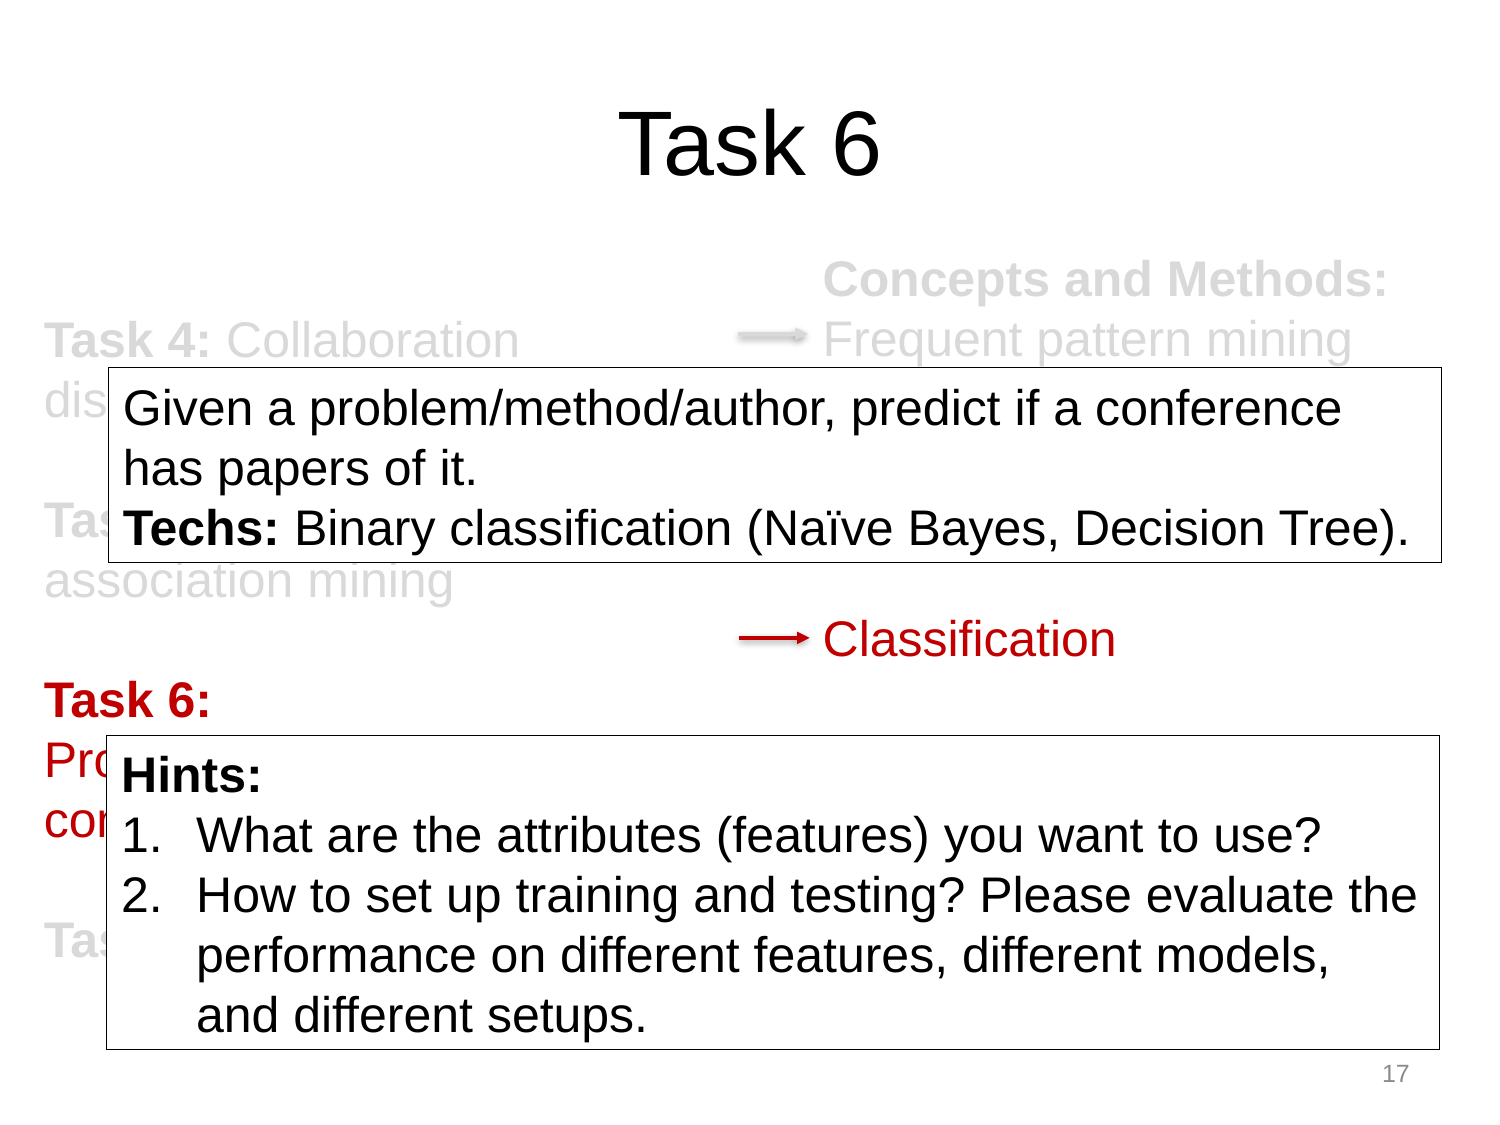

# Task 6
Concepts and Methods:
Frequent pattern mining

Association rule mining

Classification

Clustering
Task 4: Collaboration discovery

Task 5: Problem-method association mining

Task 6: Problem/method/author-to-conference classification

Task 7: Paper clustering
Given a problem/method/author, predict if a conference has papers of it.
Techs: Binary classification (Naïve Bayes, Decision Tree).
Hints:
What are the attributes (features) you want to use?
How to set up training and testing? Please evaluate the performance on different features, different models, and different setups.
17